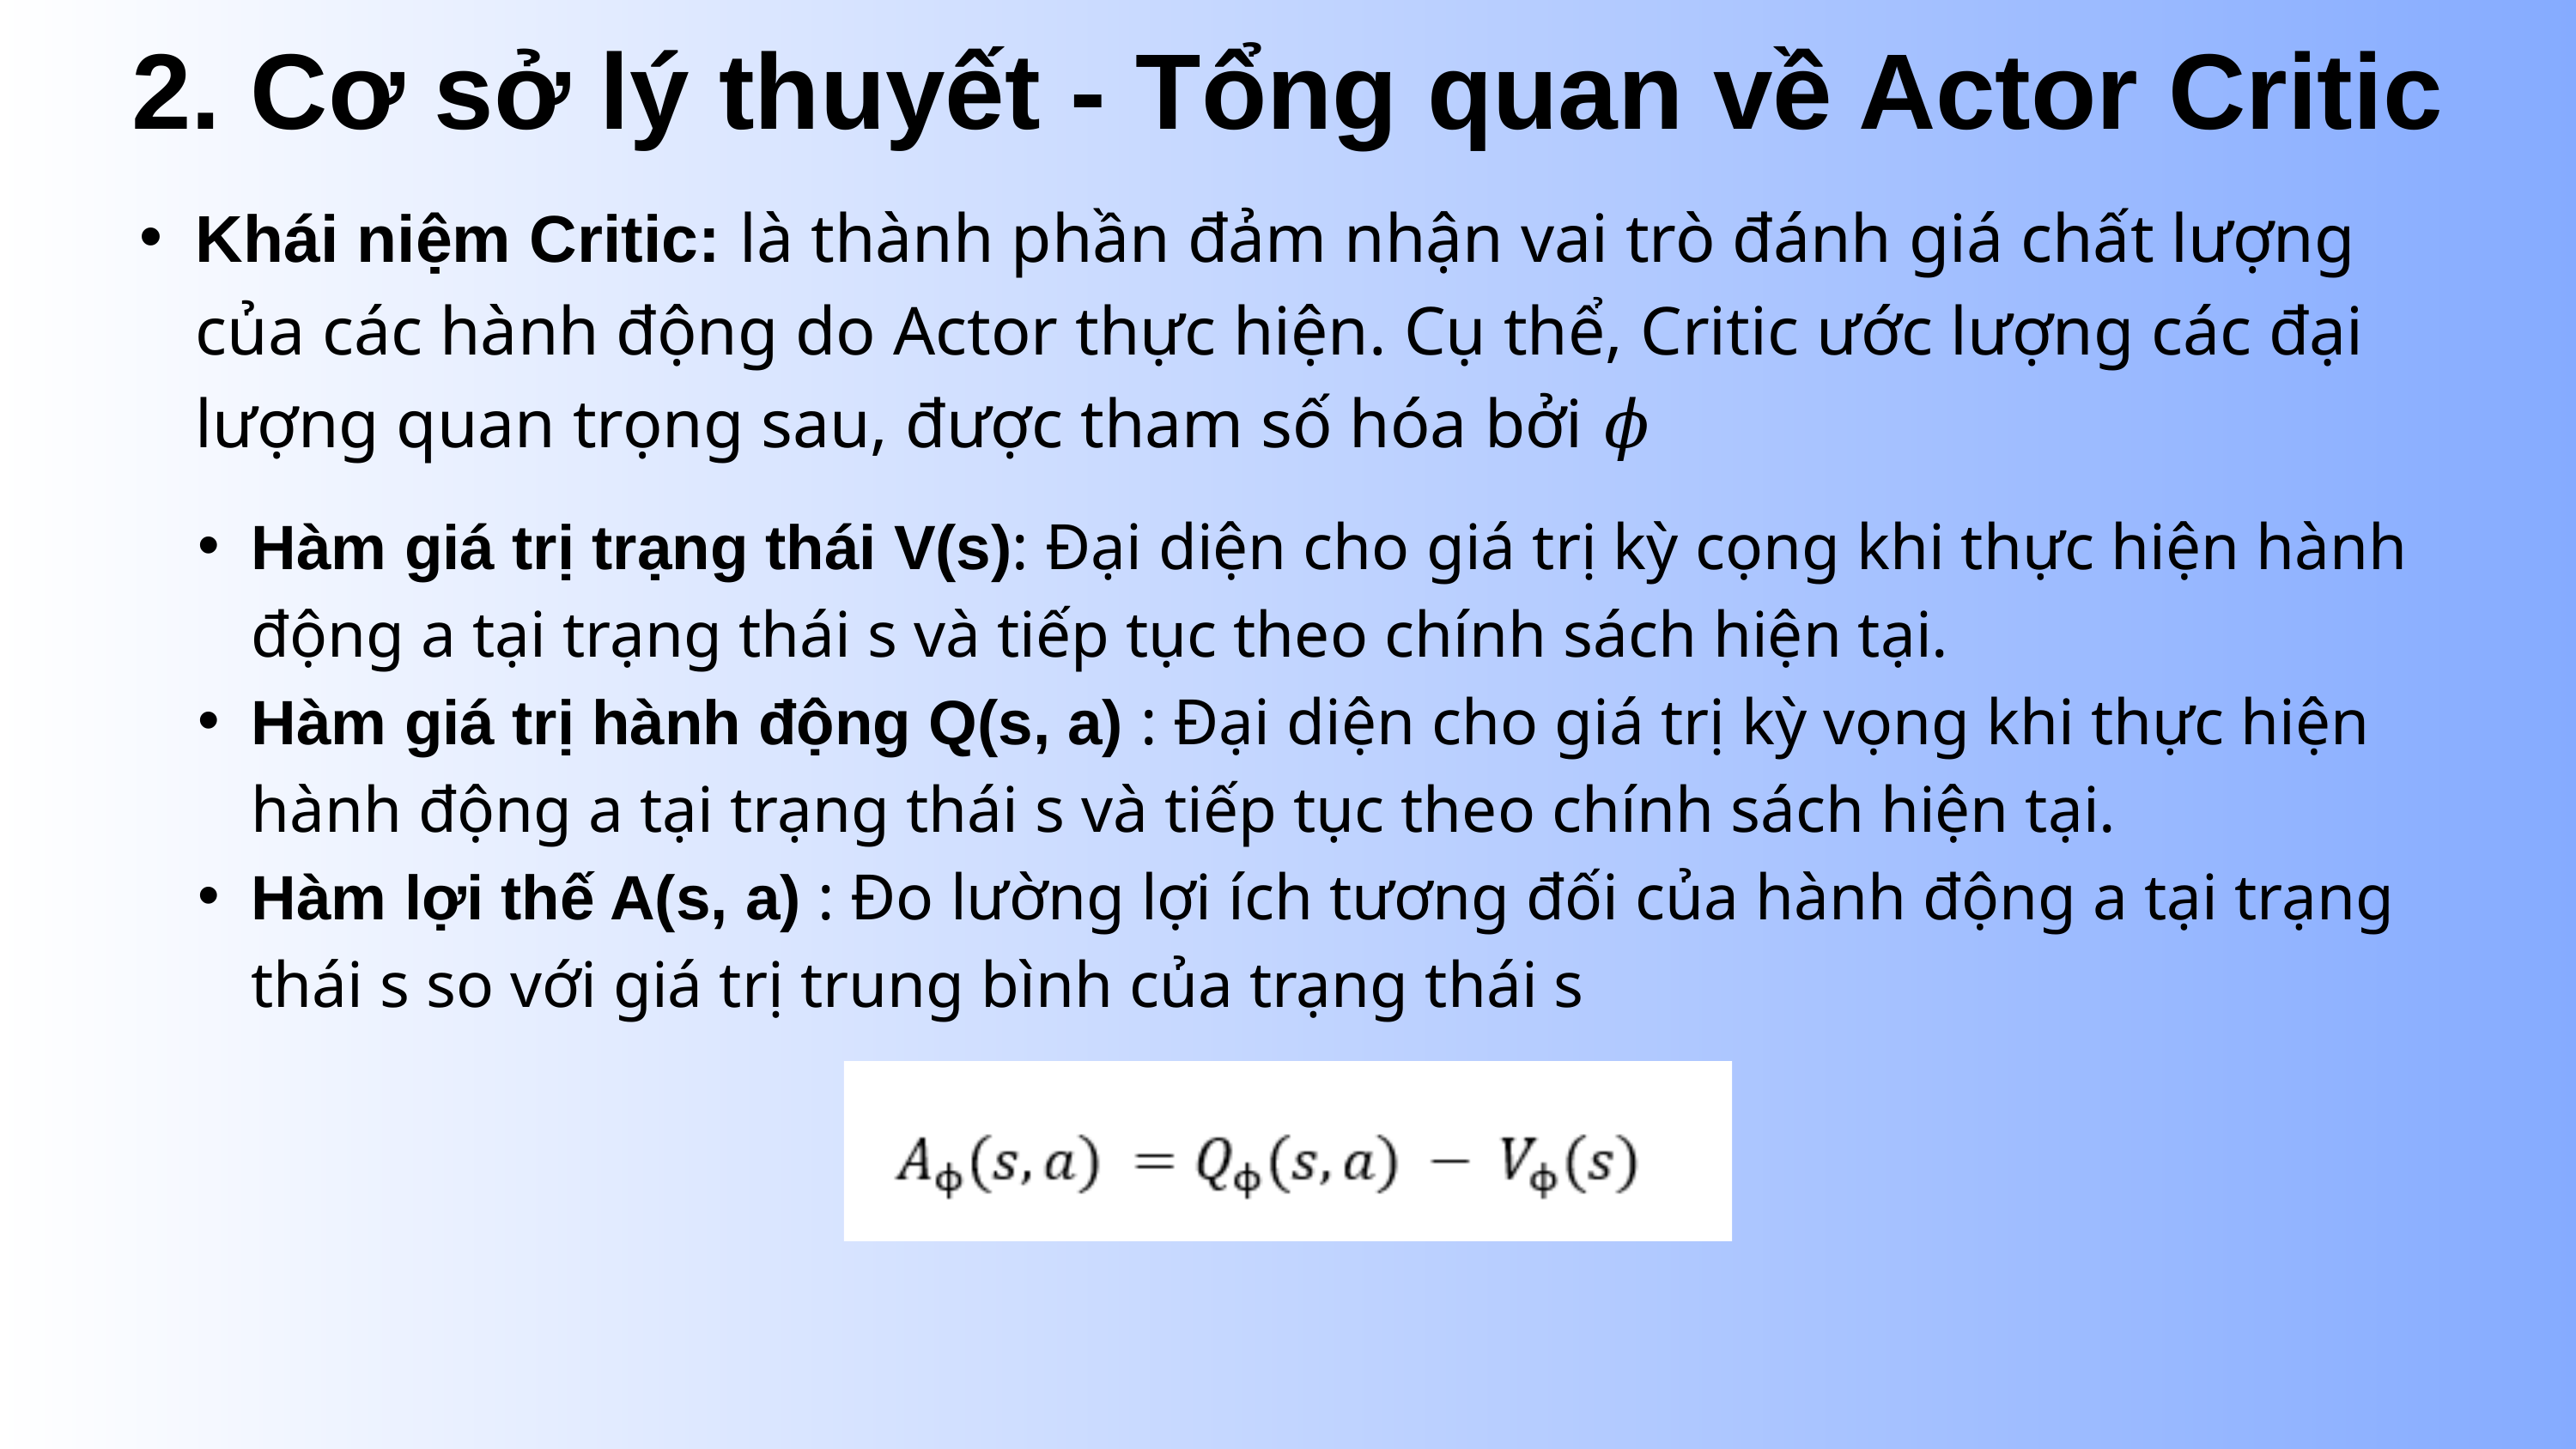

2. Cơ sở lý thuyết - Tổng quan về Actor Critic
Khái niệm Critic: là thành phần đảm nhận vai trò đánh giá chất lượng của các hành động do Actor thực hiện. Cụ thể, Critic ước lượng các đại lượng quan trọng sau, được tham số hóa bởi 𝜙
Hàm giá trị trạng thái V(s): Đại diện cho giá trị kỳ cọng khi thực hiện hành động a tại trạng thái s và tiếp tục theo chính sách hiện tại.
Hàm giá trị hành động Q(s, a) : Đại diện cho giá trị kỳ vọng khi thực hiện hành động a tại trạng thái s và tiếp tục theo chính sách hiện tại.
Hàm lợi thế A(s, a) : Đo lường lợi ích tương đối của hành động a tại trạng thái s so với giá trị trung bình của trạng thái s